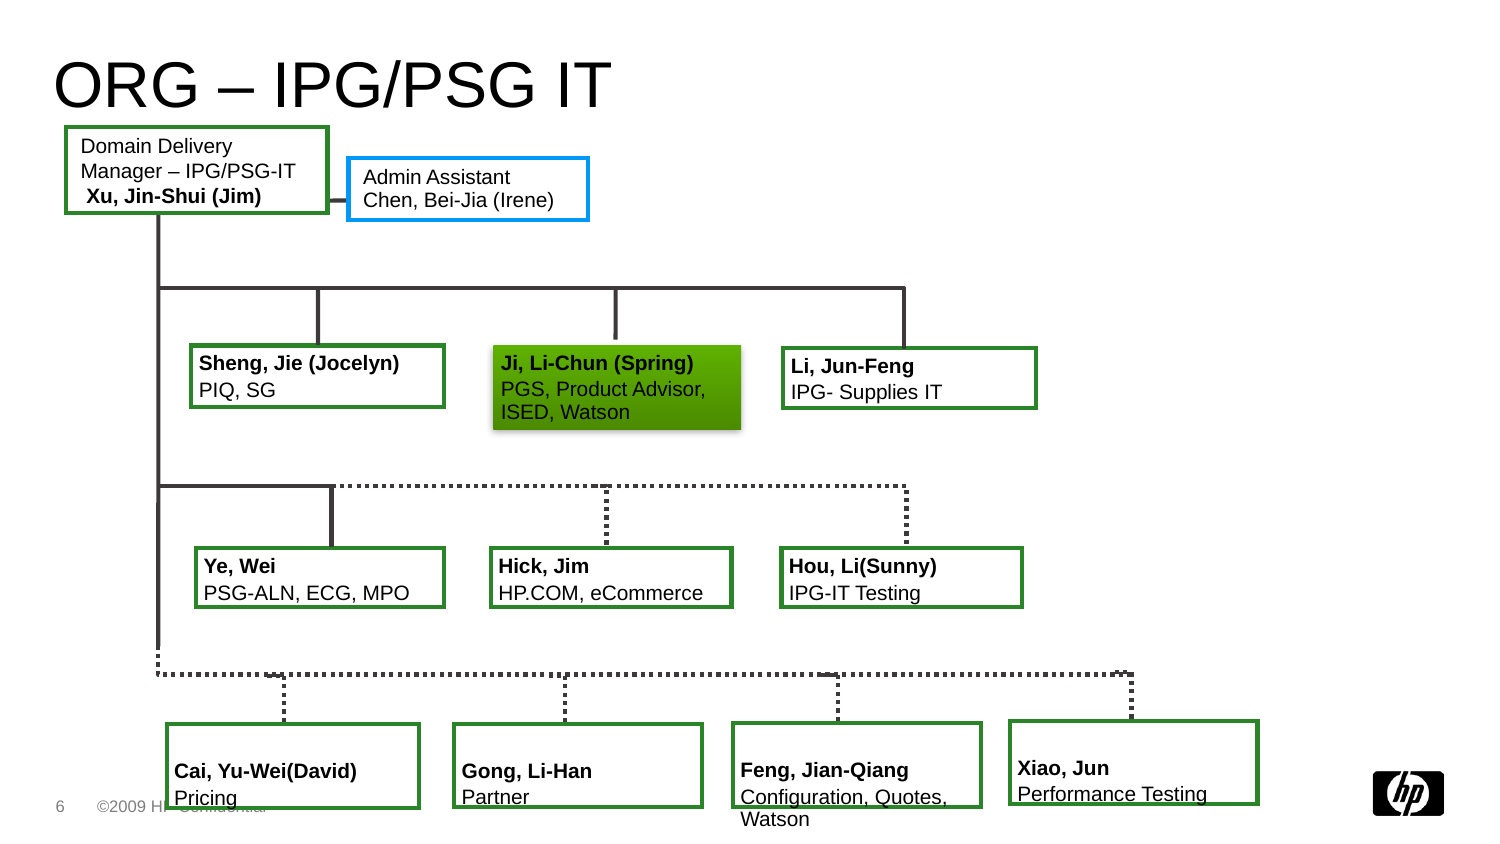

# ORG – IPG/PSG IT
Domain Delivery Manager – IPG/PSG-IT
 Xu, Jin-Shui (Jim)
Admin Assistant
Chen, Bei-Jia (Irene)

Ji, Li-Chun (Spring)
PGS, Product Advisor, ISED, Watson
Sheng, Jie (Jocelyn)
PIQ, SG
Li, Jun-Feng
IPG- Supplies IT

Hick, Jim
HP.COM, eCommerce

Hou, Li(Sunny)
IPG-IT Testing

Ye, Wei
PSG-ALN, ECG, MPO

Xiao, Jun
Performance Testing

Feng, Jian-Qiang
Configuration, Quotes, Watson

Gong, Li-Han
Partner

Cai, Yu-Wei(David)
Pricing